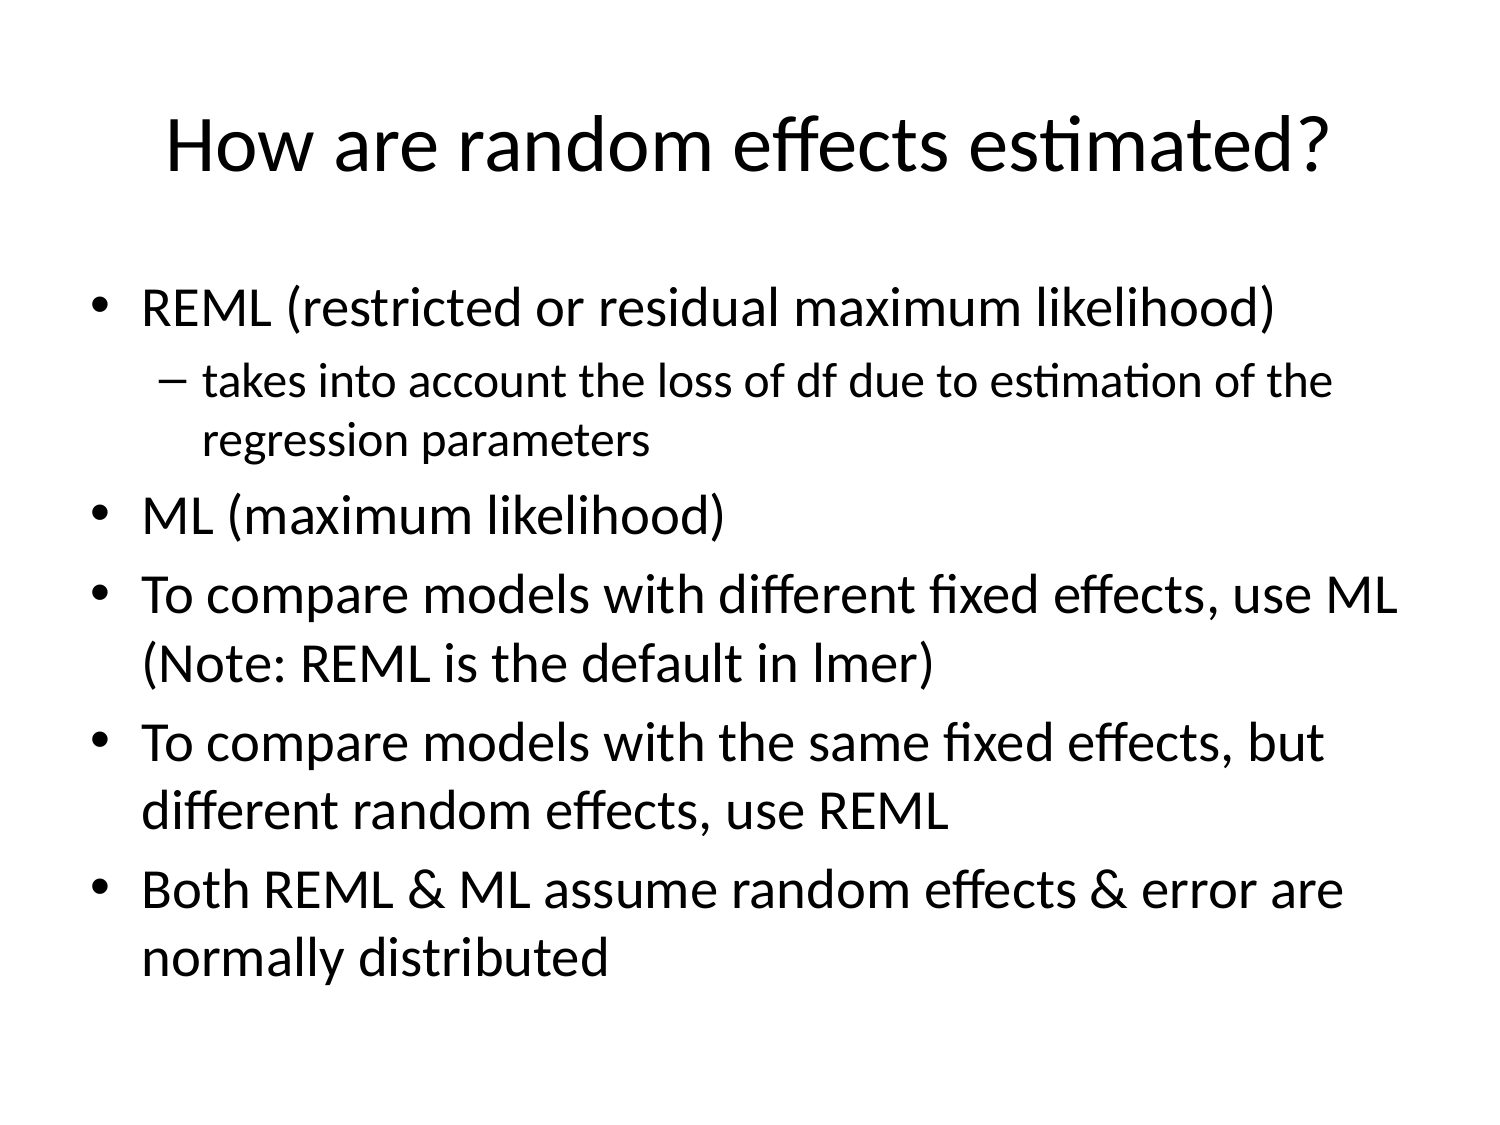

# How are random effects estimated?
REML (restricted or residual maximum likelihood)
takes into account the loss of df due to estimation of the regression parameters
ML (maximum likelihood)
To compare models with different fixed effects, use ML (Note: REML is the default in lmer)
To compare models with the same fixed effects, but different random effects, use REML
Both REML & ML assume random effects & error are normally distributed